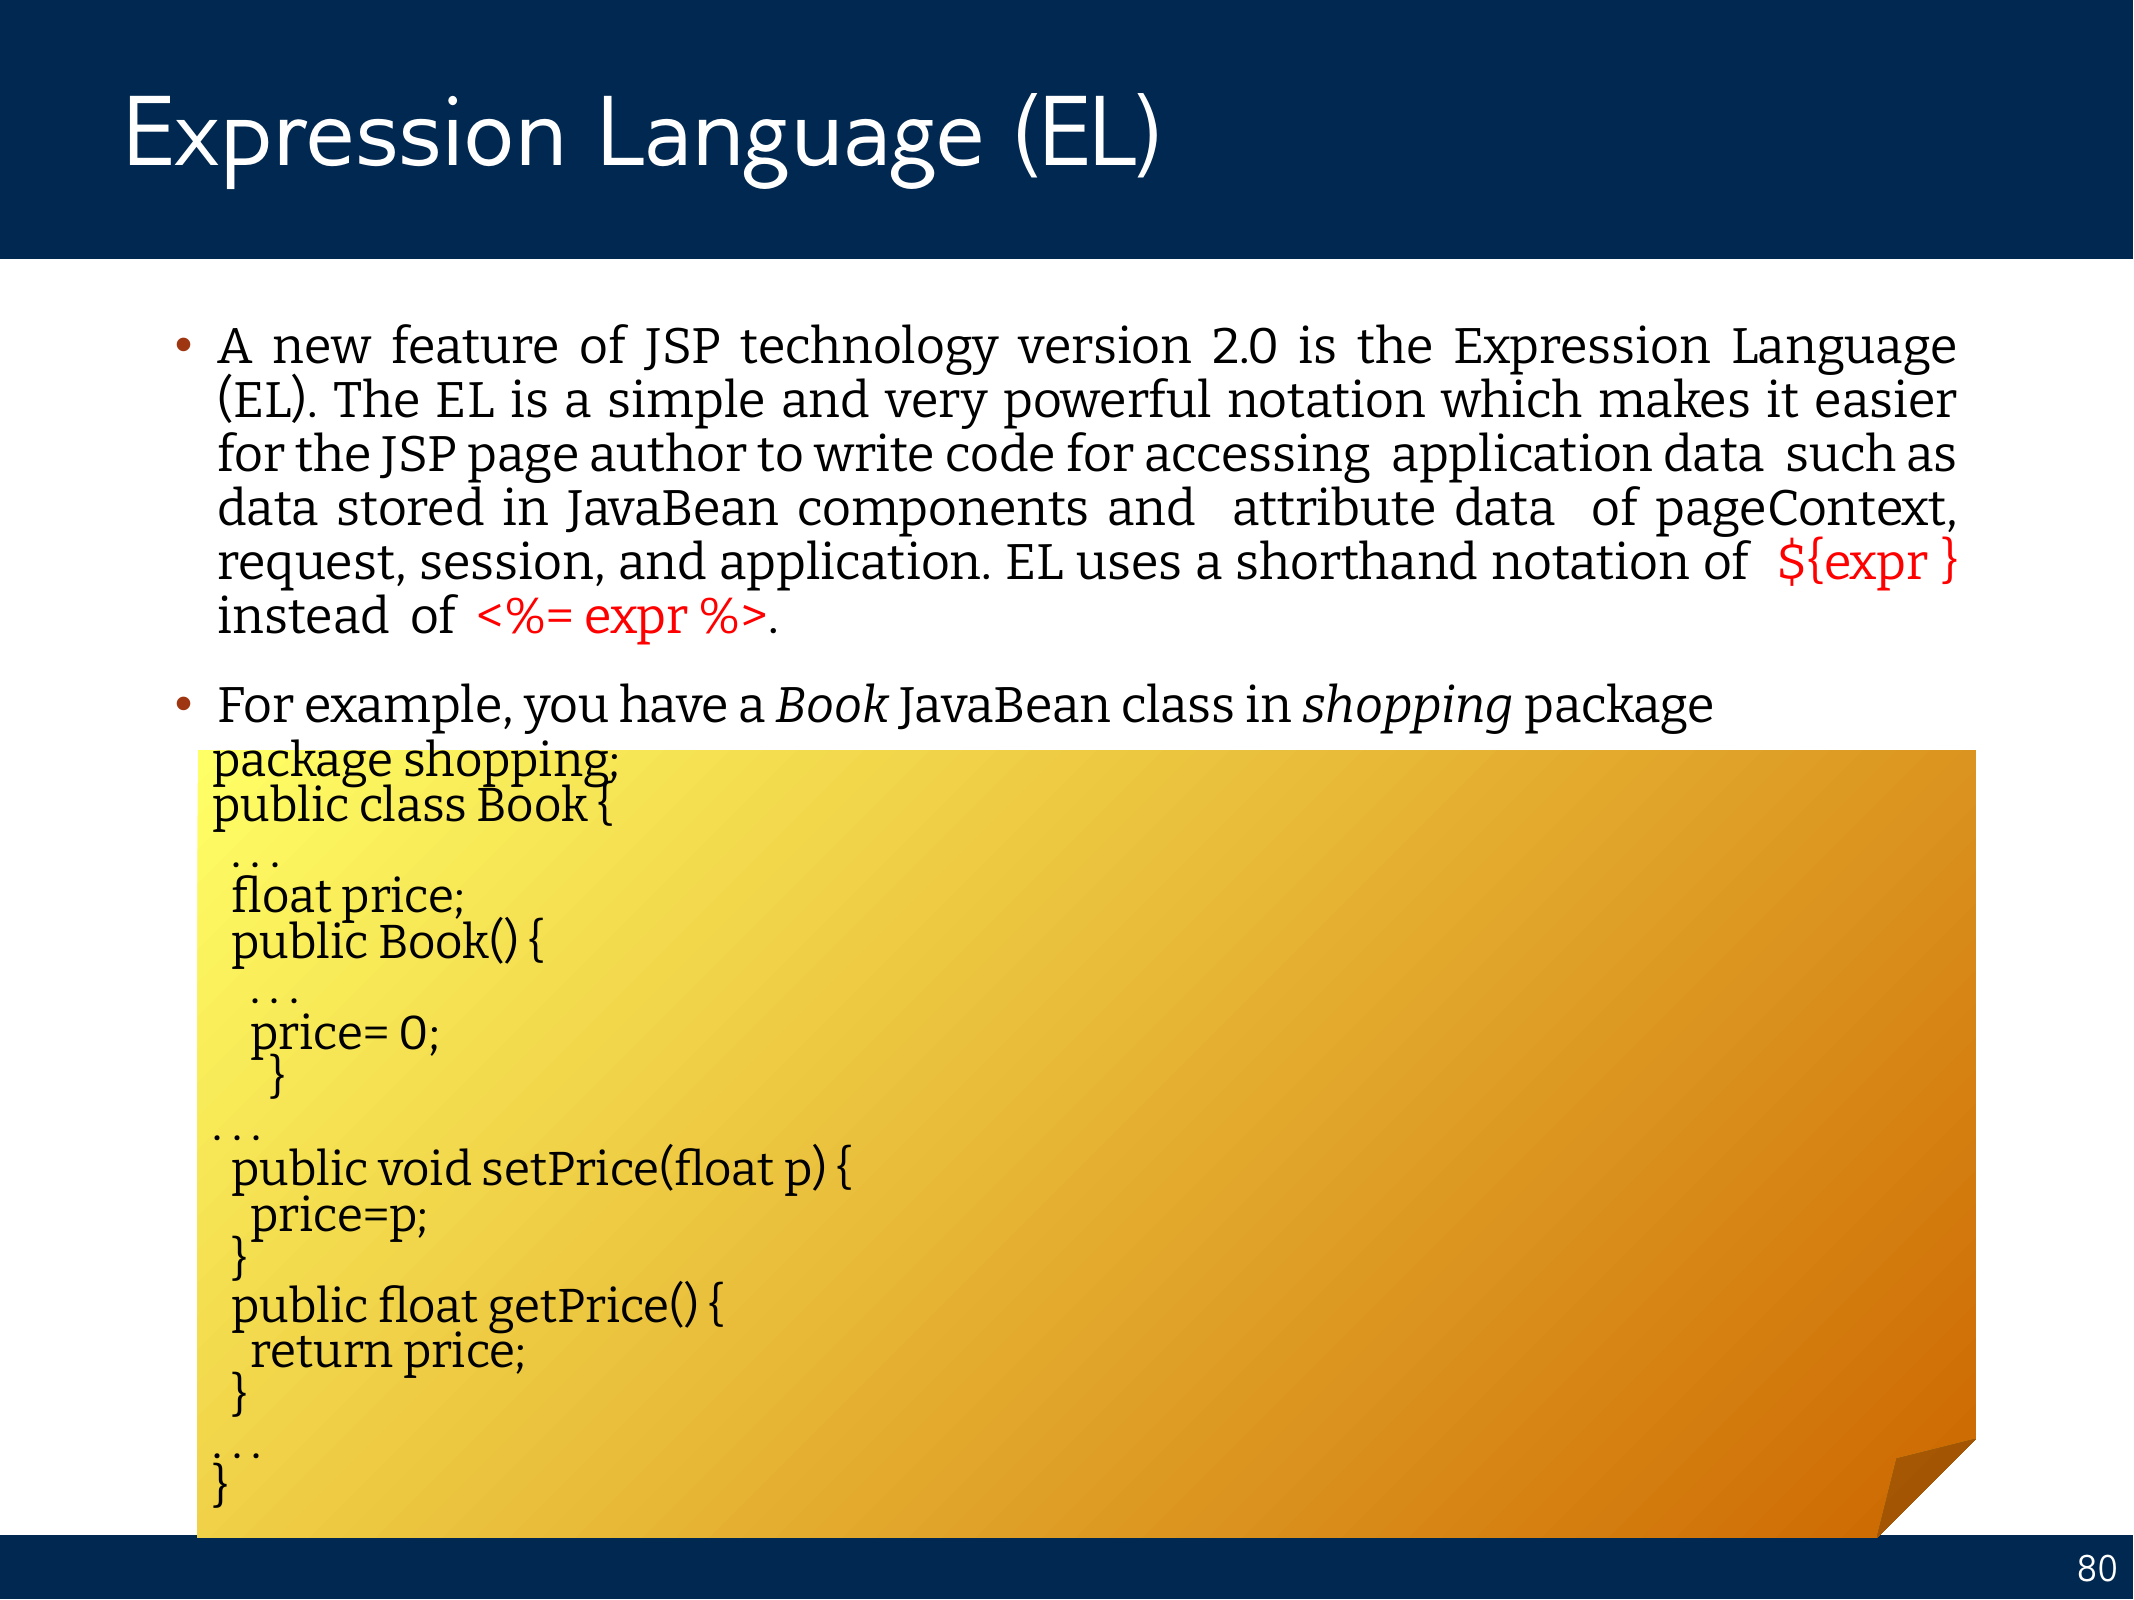

# Expression Language (EL)
A new feature of JSP technology version 2.0 is the Expression Language (EL). The EL is a simple and very powerful notation which makes it easier for the JSP page author to write code for accessing  application data  such as data stored in JavaBean components and  attribute data  of pageContext, request, session, and application. EL uses a shorthand notation of  ${expr } instead  of  <%= expr %>.
For example, you have a Book JavaBean class in shopping package

package shopping;
public class Book {
  . . .
  float price;
  public Book() {
    . . .
    price= 0;
      }
. . .
  public void setPrice(float p) {
    price=p;
  }
  public float getPrice() {
    return price;
  }
. . .
}